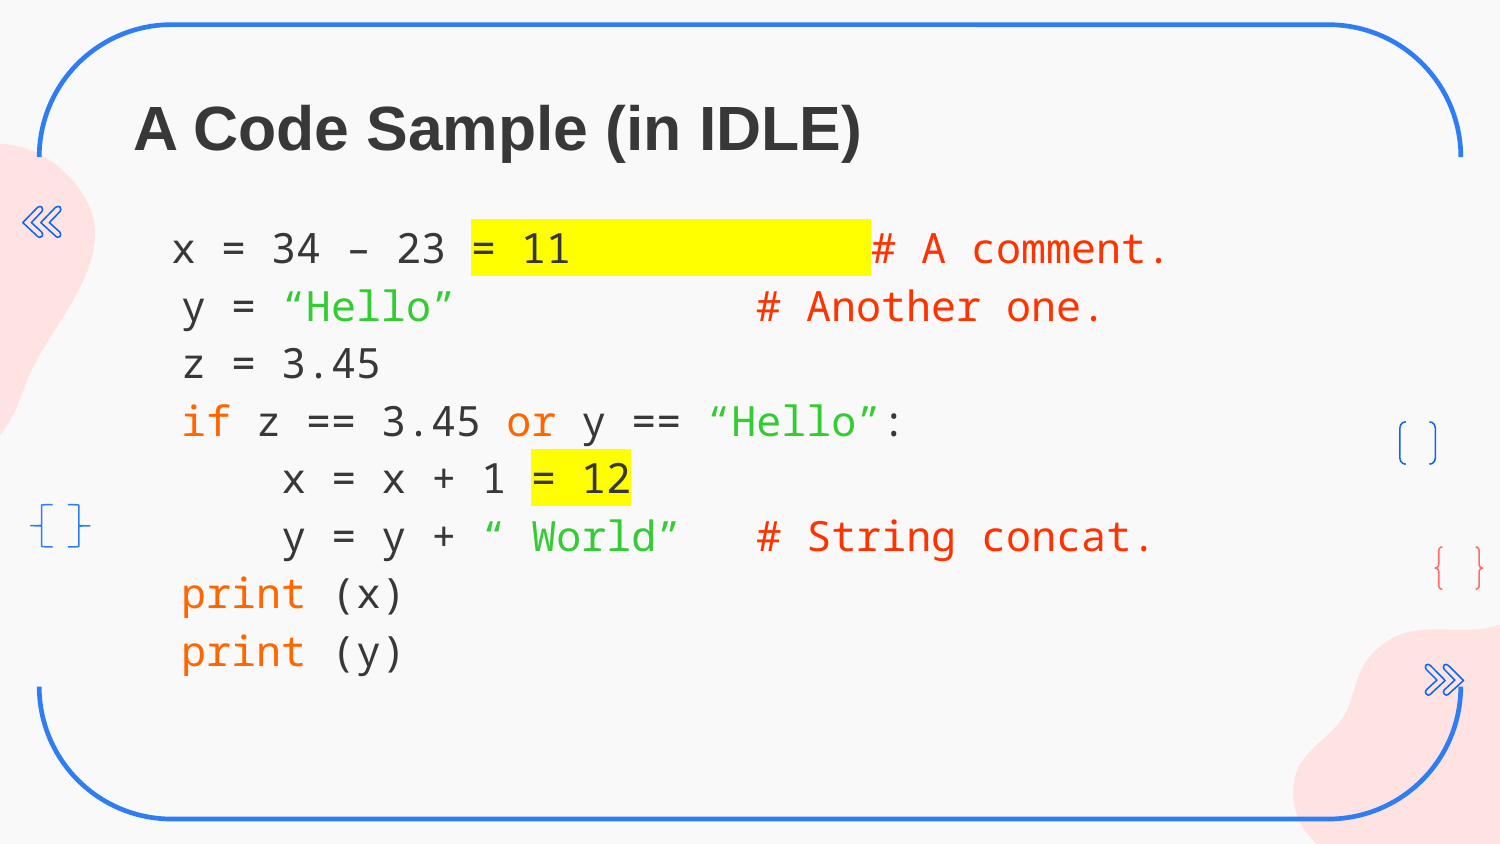

# A Code Sample (in IDLE)
 x = 34 – 23 = 11            # A comment.
 y = “Hello”            # Another one.
 z = 3.45
 if z == 3.45 or y == “Hello”:
     x = x + 1 = 12
     y = y + “ World”   # String concat.
 print (x)
 print (y)